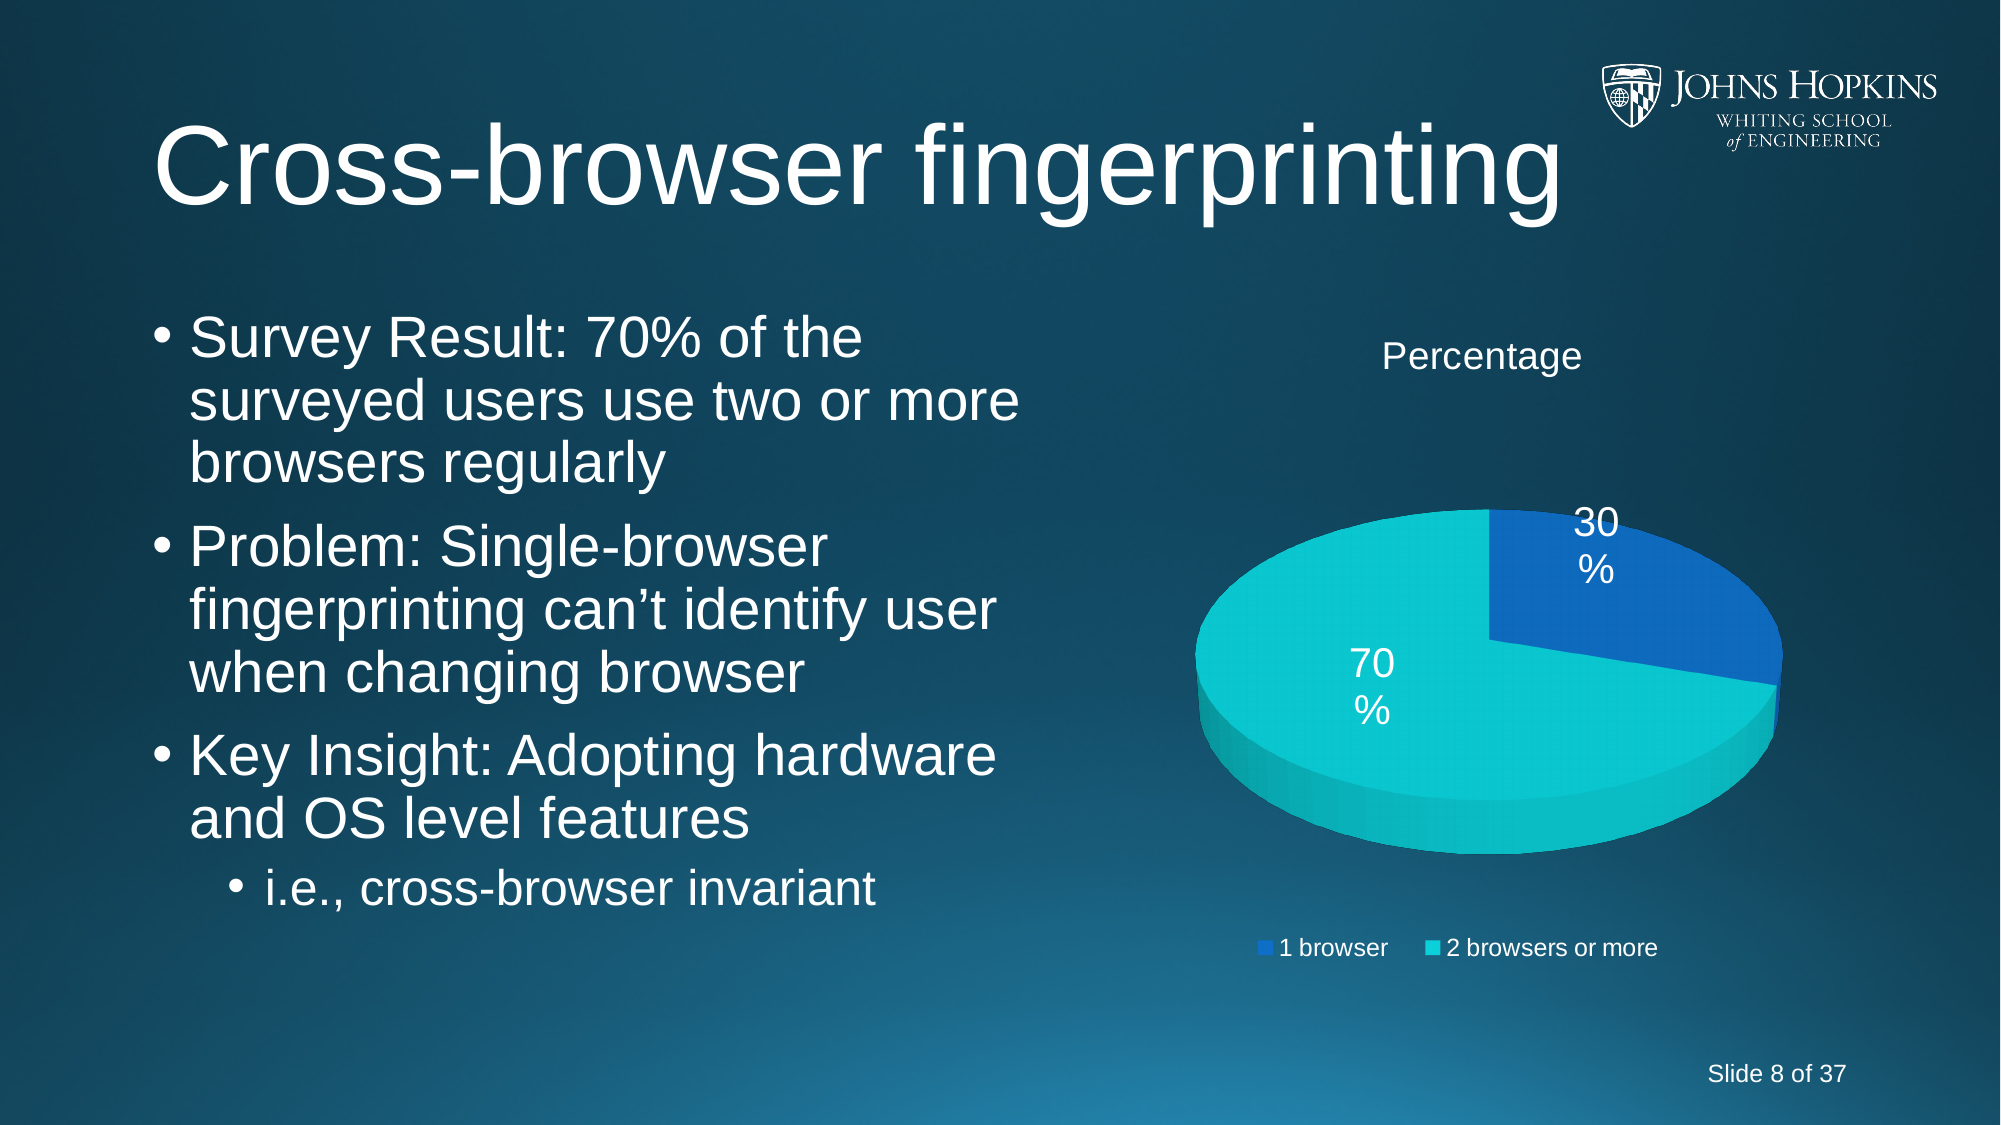

# Cross-browser fingerprinting
Survey Result: 70% of the surveyed users use two or more browsers regularly
Problem: Single-browser fingerprinting can’t identify user when changing browser
Key Insight: Adopting hardware and OS level features
i.e., cross-browser invariant

[unsupported chart]

Slide 8 of 37